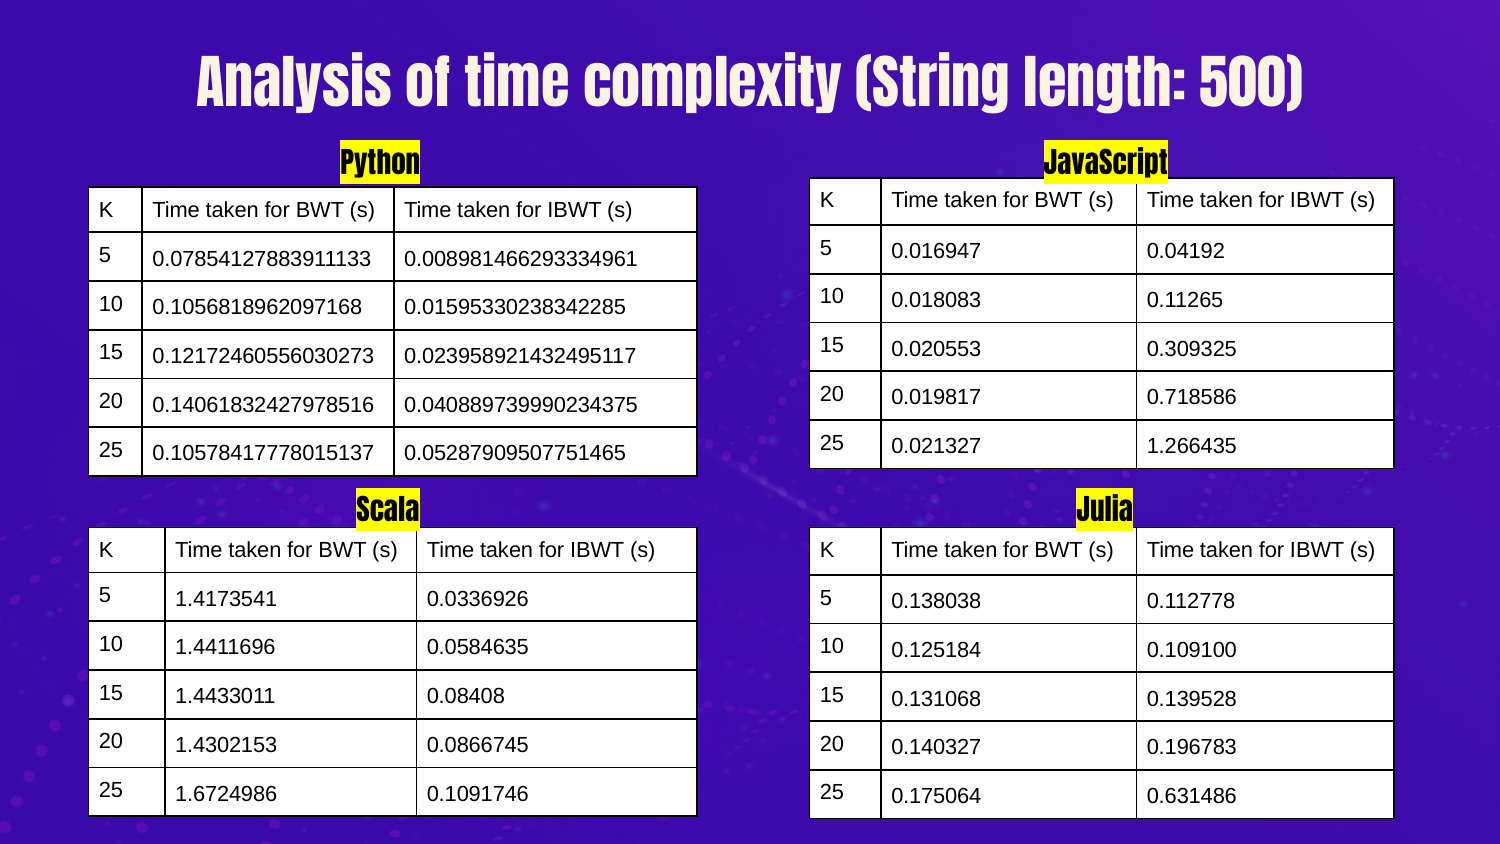

# Analysis of time complexity (String length: 500)
Python
JavaScript
| K | Time taken for BWT (s) | Time taken for IBWT (s) |
| --- | --- | --- |
| 5 | 0.016947 | 0.04192 |
| 10 | 0.018083 | 0.11265 |
| 15 | 0.020553 | 0.309325 |
| 20 | 0.019817 | 0.718586 |
| 25 | 0.021327 | 1.266435 |
| K | Time taken for BWT (s) | Time taken for IBWT (s) |
| --- | --- | --- |
| 5 | 0.07854127883911133 | 0.008981466293334961 |
| 10 | 0.1056818962097168 | 0.01595330238342285 |
| 15 | 0.12172460556030273 | 0.023958921432495117 |
| 20 | 0.14061832427978516 | 0.040889739990234375 |
| 25 | 0.10578417778015137 | 0.05287909507751465 |
Scala
Julia
| K | Time taken for BWT (s) | Time taken for IBWT (s) |
| --- | --- | --- |
| 5 | 1.4173541 | 0.0336926 |
| 10 | 1.4411696 | 0.0584635 |
| 15 | 1.4433011 | 0.08408 |
| 20 | 1.4302153 | 0.0866745 |
| 25 | 1.6724986 | 0.1091746 |
| K | Time taken for BWT (s) | Time taken for IBWT (s) |
| --- | --- | --- |
| 5 | 0.138038 | 0.112778 |
| 10 | 0.125184 | 0.109100 |
| 15 | 0.131068 | 0.139528 |
| 20 | 0.140327 | 0.196783 |
| 25 | 0.175064 | 0.631486 |